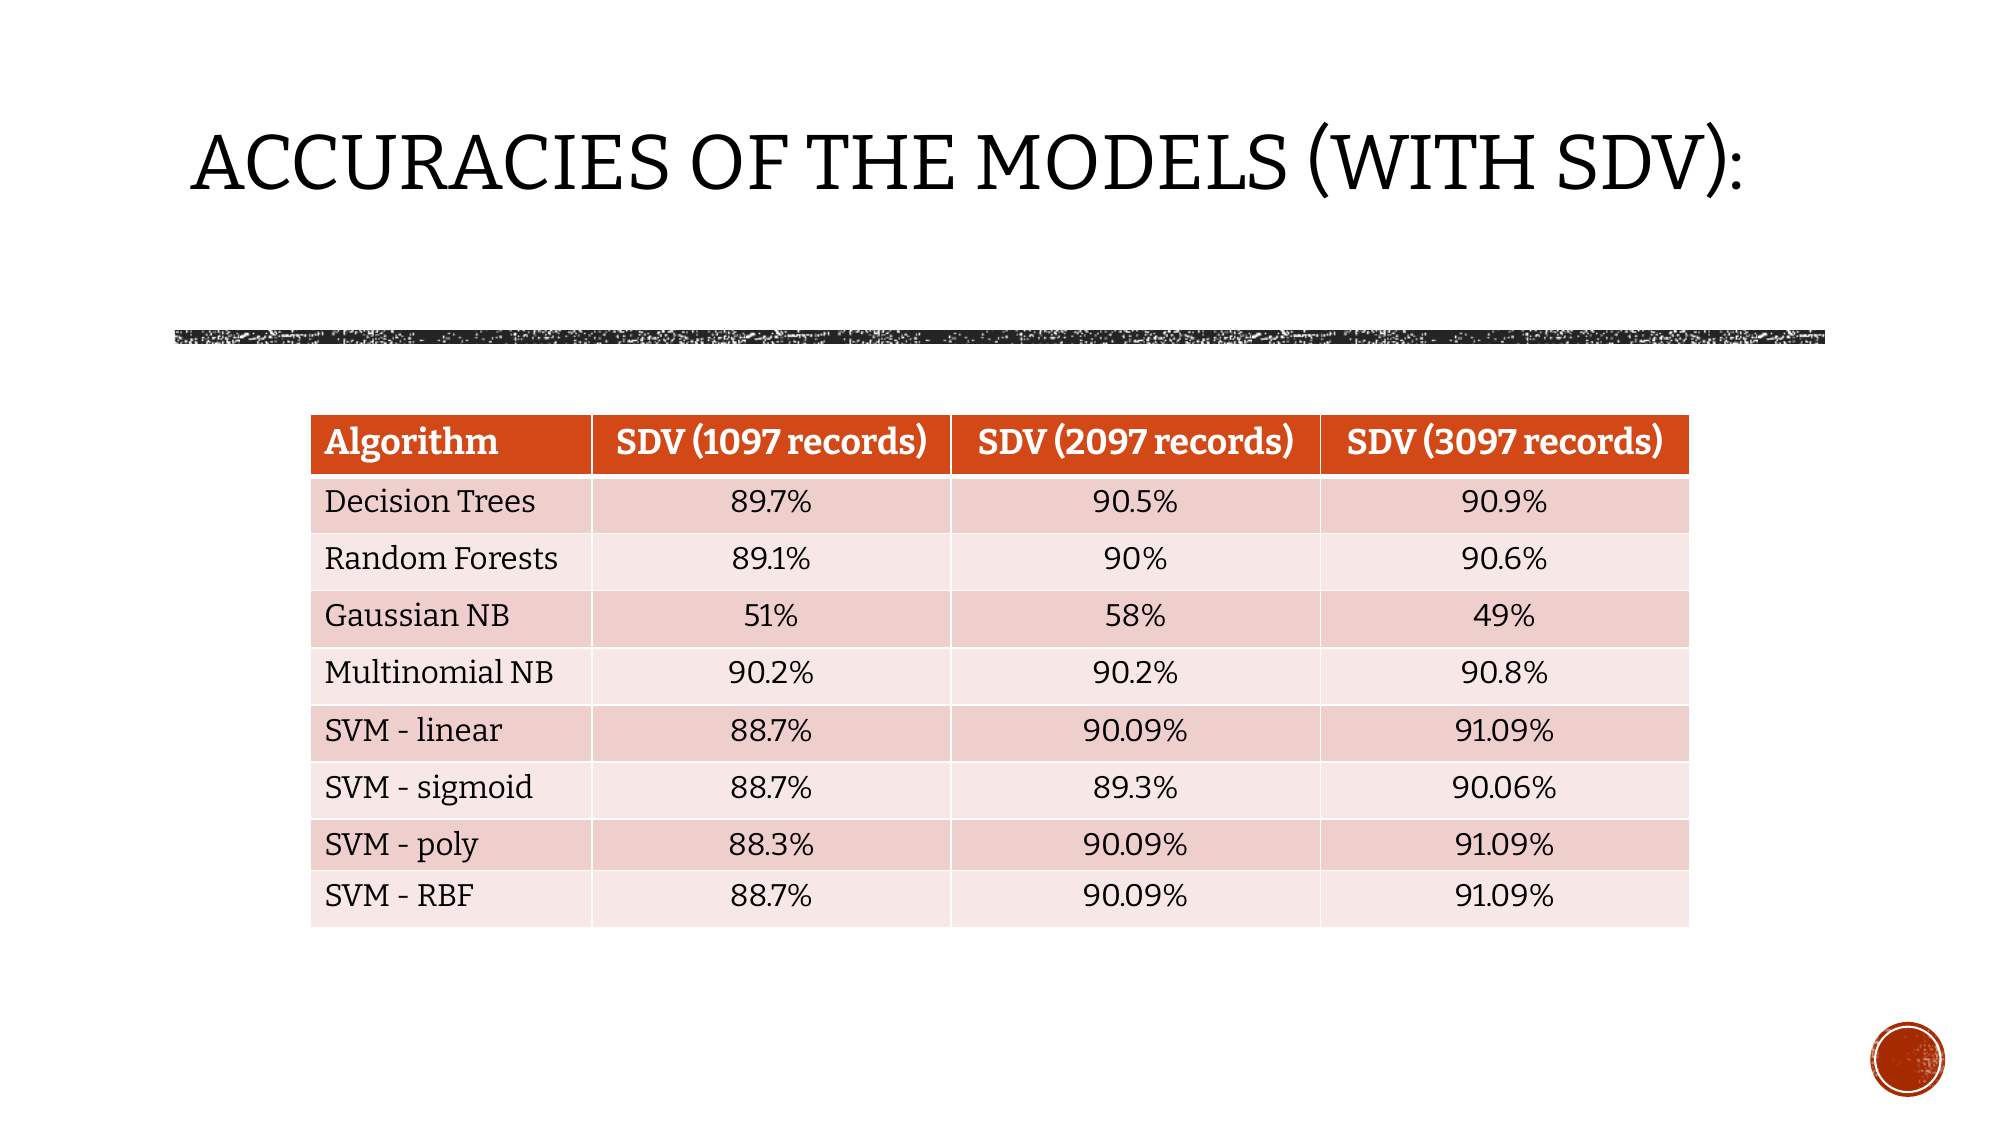

# Accuracies of the models (with SDV):

| Algorithm | SDV (1097 records) | SDV (2097 records) | SDV (3097 records) |
| --- | --- | --- | --- |
| Decision Trees | 89.7% | 90.5% | 90.9% |
| Random Forests | 89.1% | 90% | 90.6% |
| Gaussian NB | 51% | 58% | 49% |
| Multinomial NB | 90.2% | 90.2% | 90.8% |
| SVM - linear | 88.7% | 90.09% | 91.09% |
| SVM - sigmoid | 88.7% | 89.3% | 90.06% |
| SVM - poly | 88.3% | 90.09% | 91.09% |
| SVM - RBF | 88.7% | 90.09% | 91.09% |